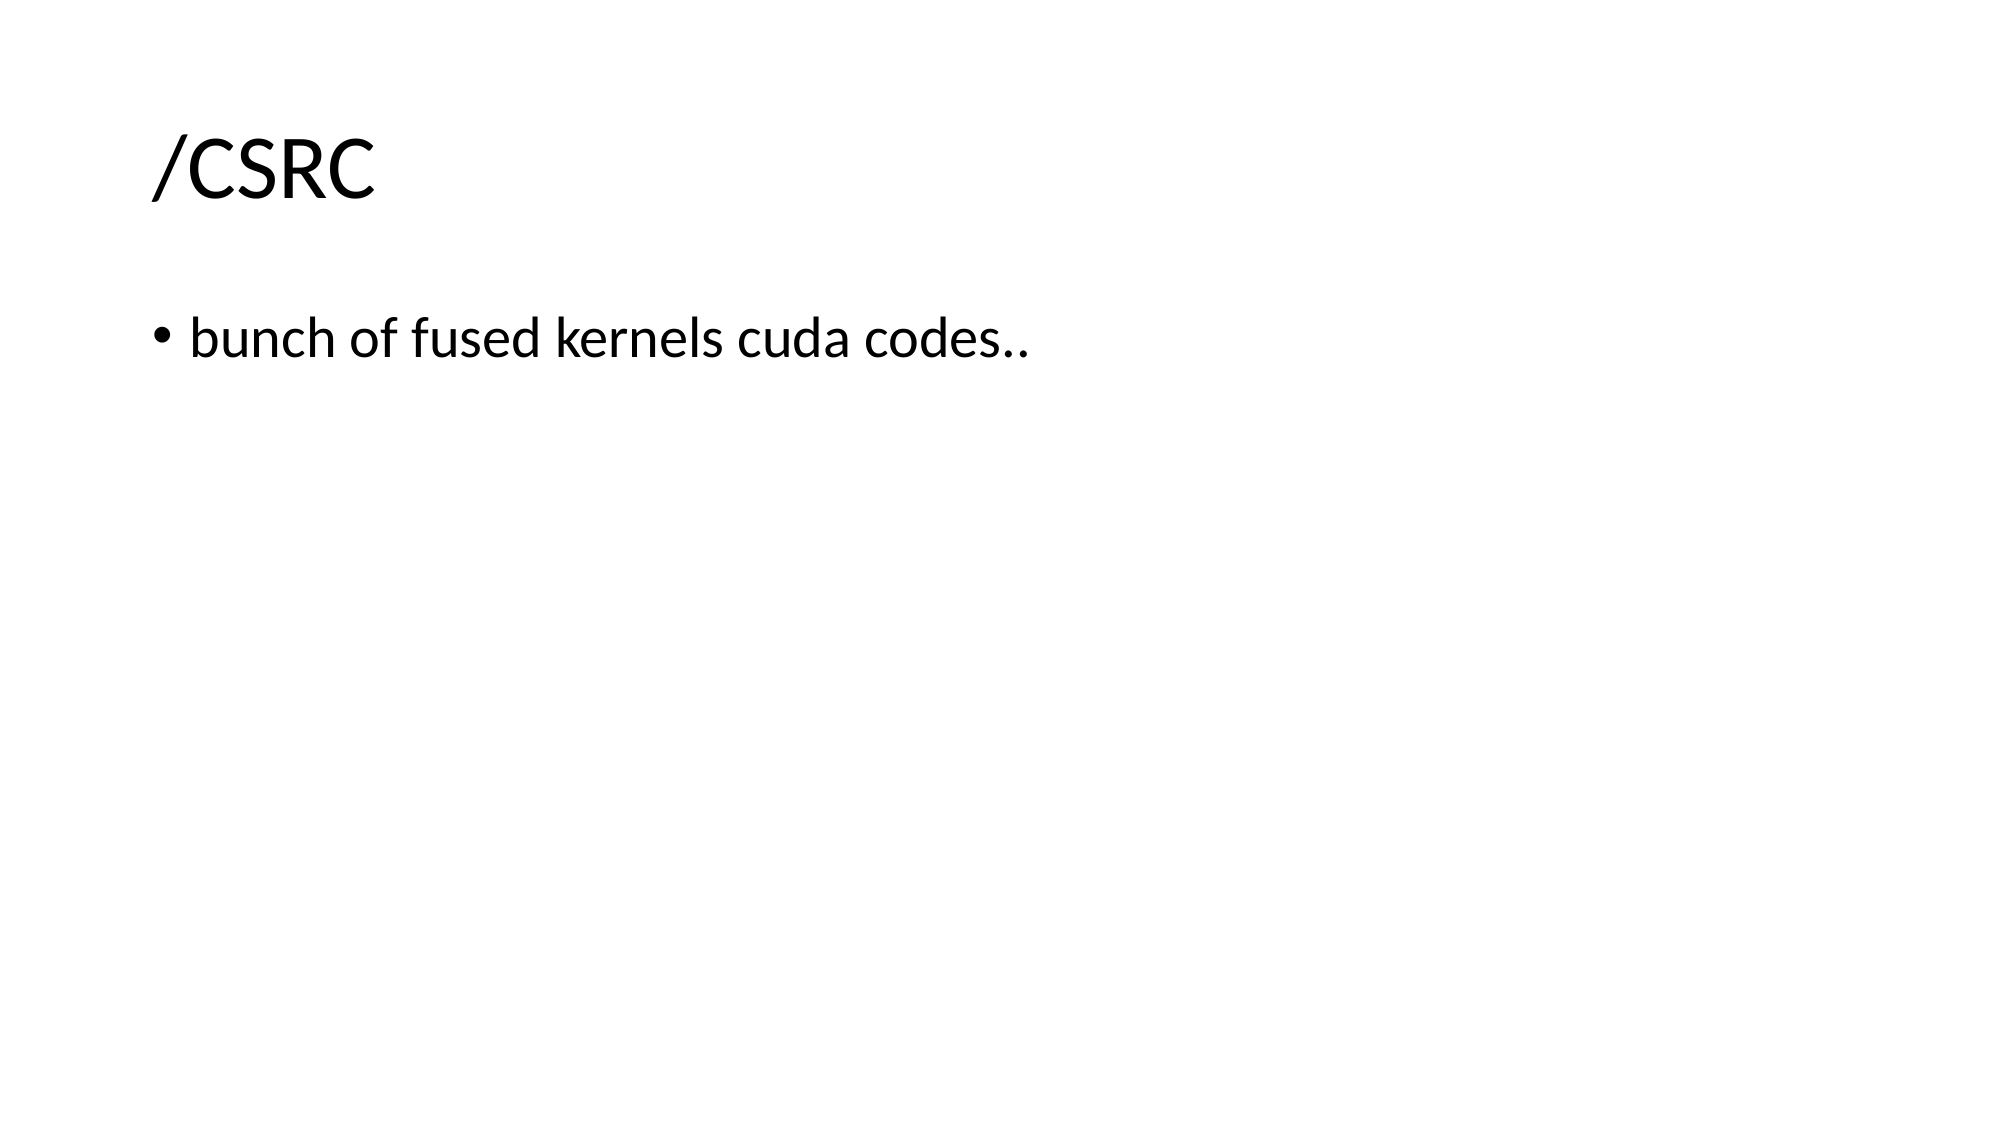

# /CSRC
bunch of fused kernels cuda codes..